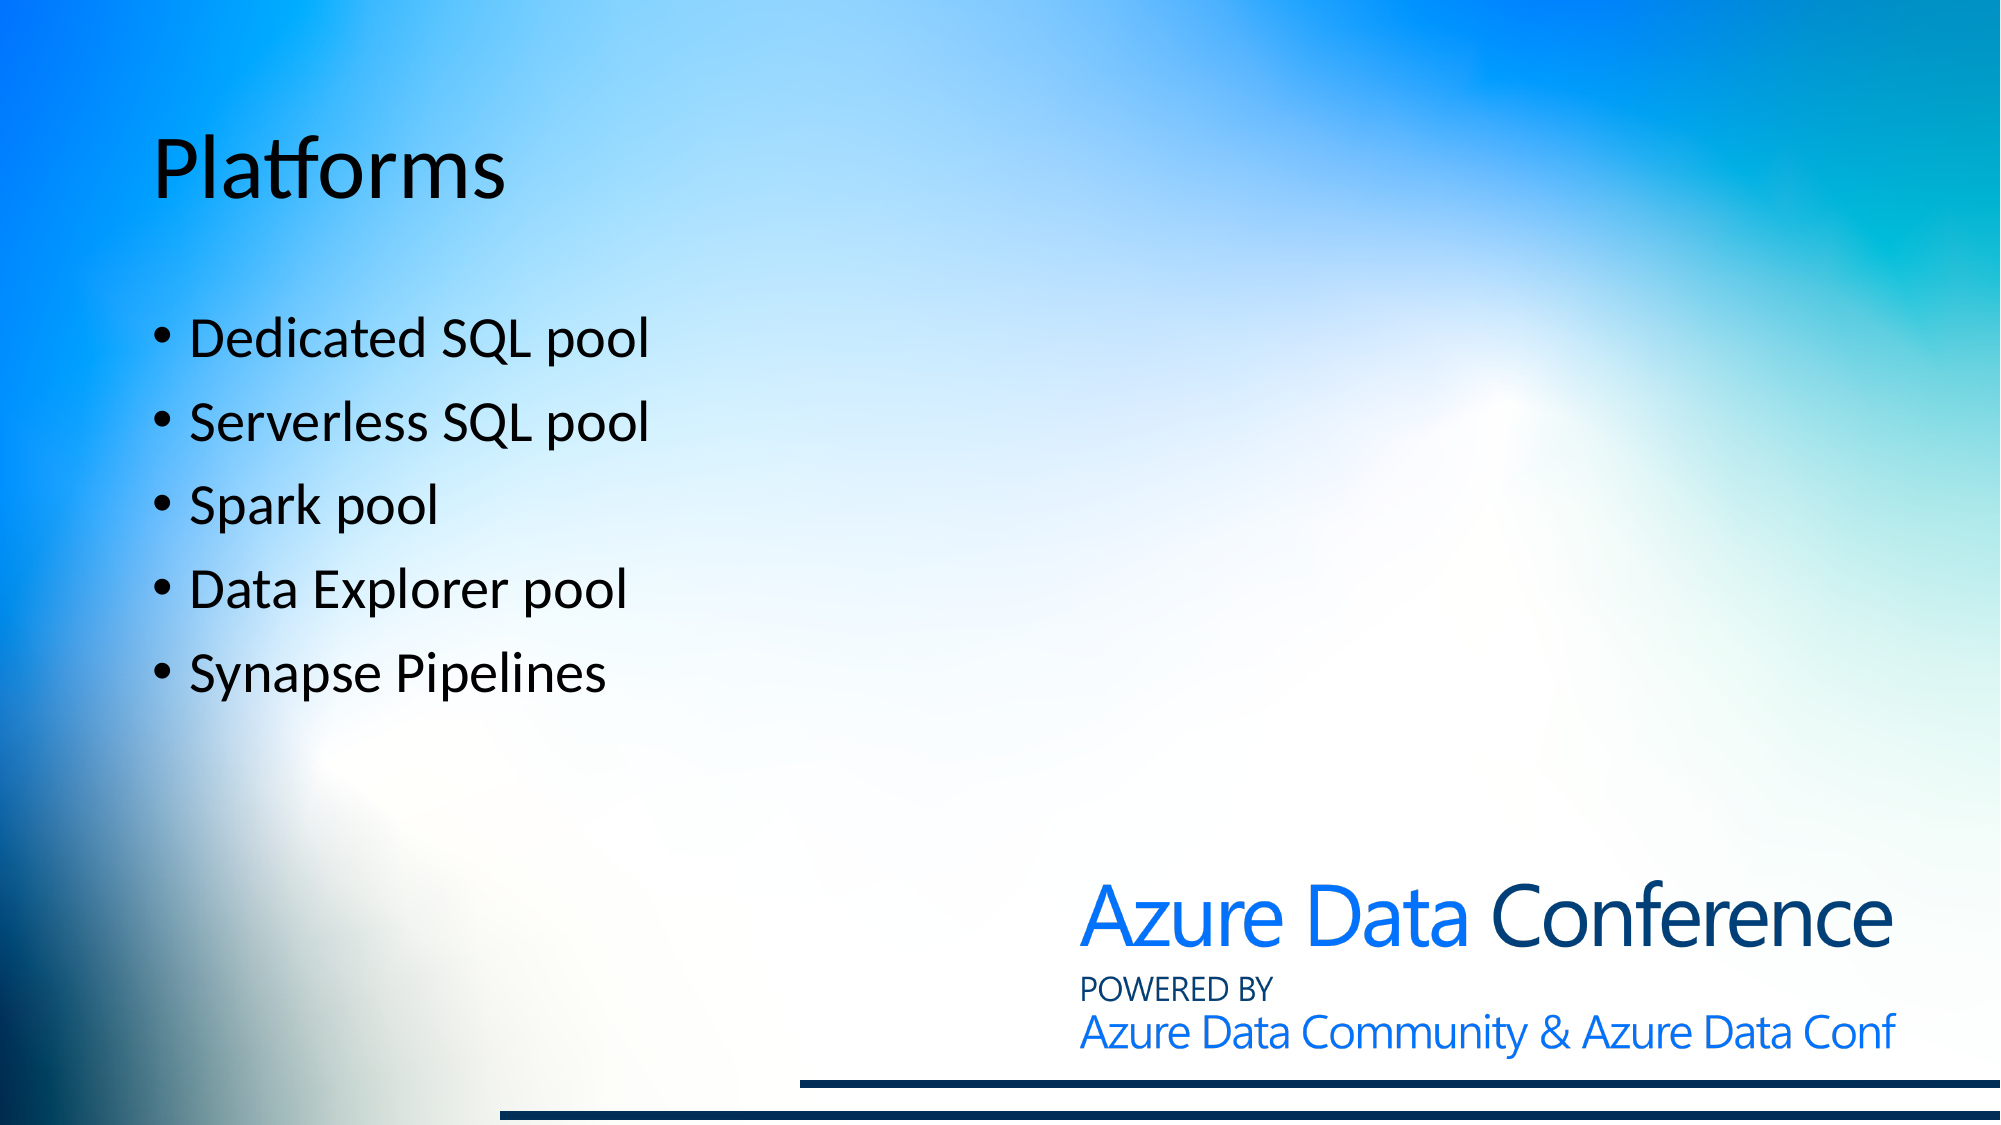

# Platforms
Dedicated SQL pool
Serverless SQL pool
Spark pool
Data Explorer pool
Synapse Pipelines